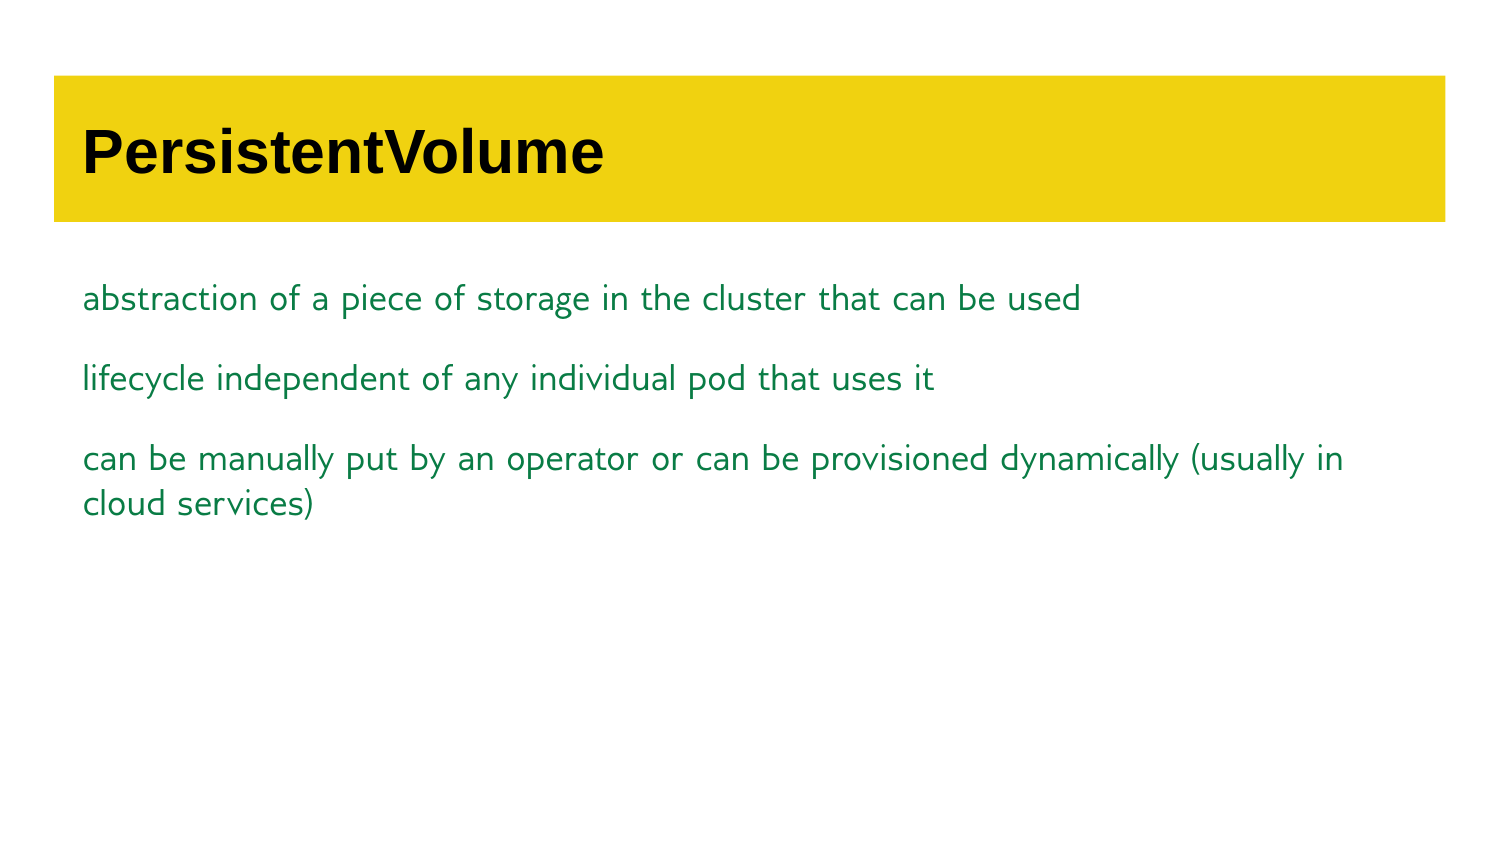

# PersistentVolume
abstraction of a piece of storage in the cluster that can be used

lifecycle independent of any individual pod that uses it

can be manually put by an operator or can be provisioned dynamically (usually in cloud services)